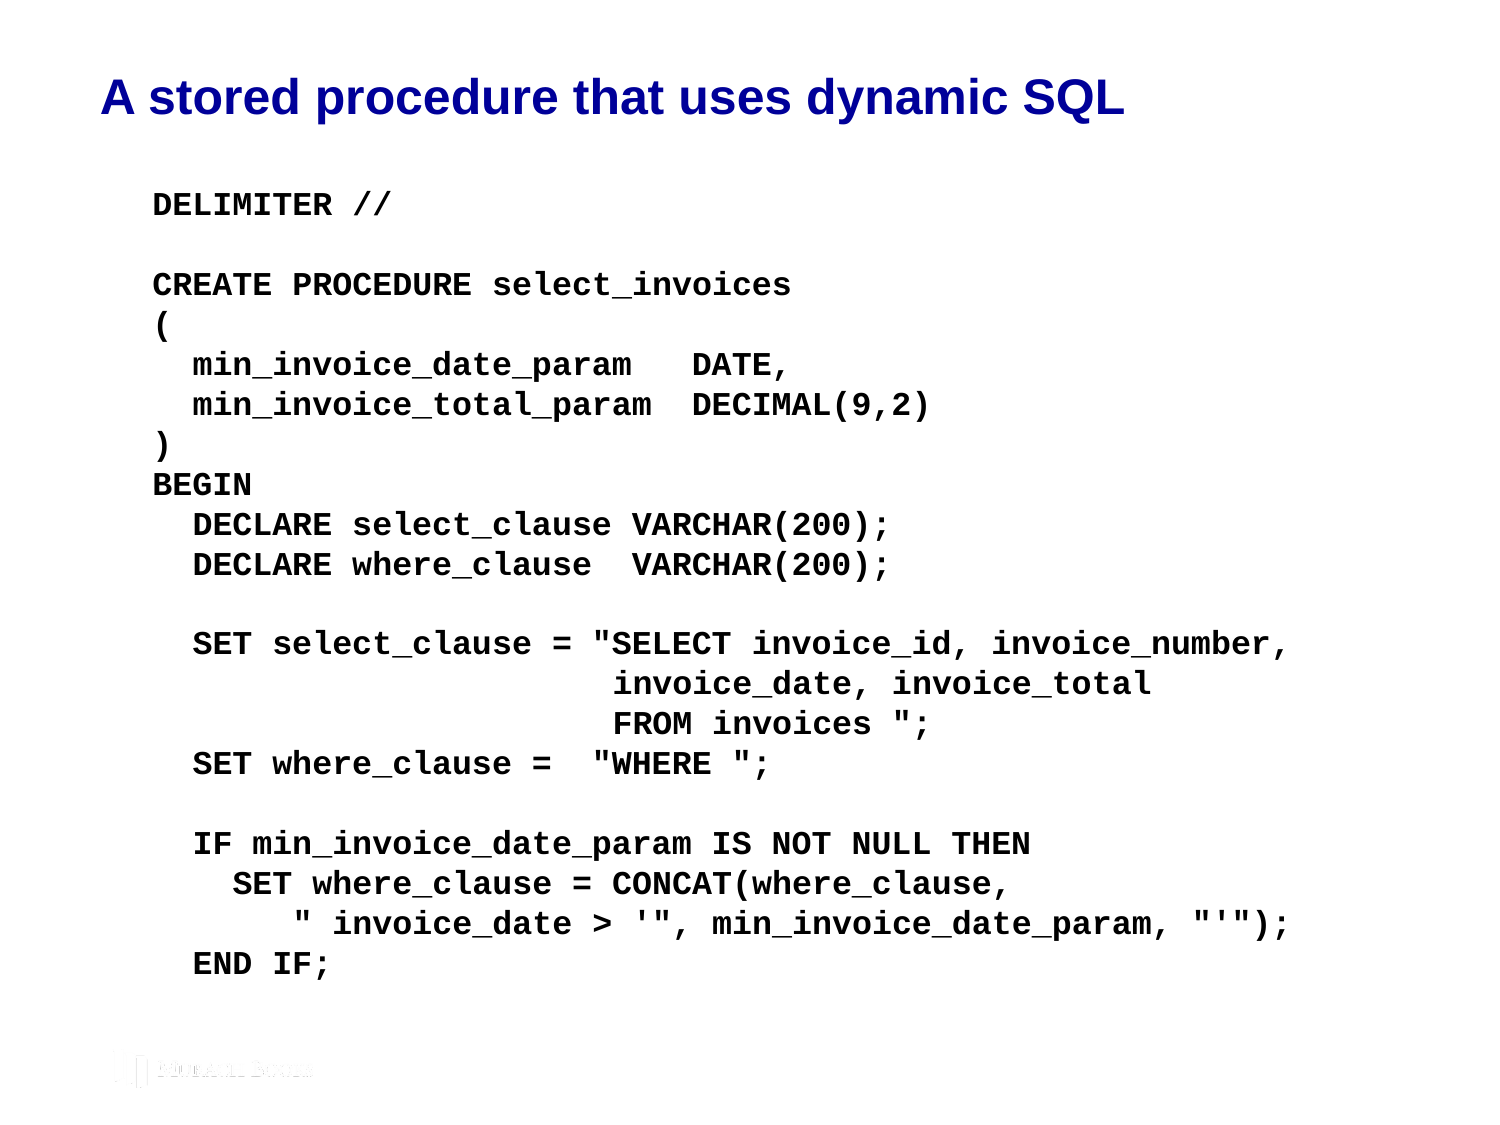

# A stored procedure that uses dynamic SQL
DELIMITER //

CREATE PROCEDURE select_invoices
(
  min_invoice_date_param   DATE,
  min_invoice_total_param  DECIMAL(9,2)
)
BEGIN
  DECLARE select_clause VARCHAR(200);
  DECLARE where_clause  VARCHAR(200);

  SET select_clause = "SELECT invoice_id, invoice_number,
                       invoice_date, invoice_total
                       FROM invoices ";
  SET where_clause =  "WHERE ";

  IF min_invoice_date_param IS NOT NULL THEN
    SET where_clause = CONCAT(where_clause,
       " invoice_date > '", min_invoice_date_param, "'");
  END IF;

© 2019, Mike Murach & Associates, Inc.
Murach’s MySQL 3rd Edition

C15, Slide 208